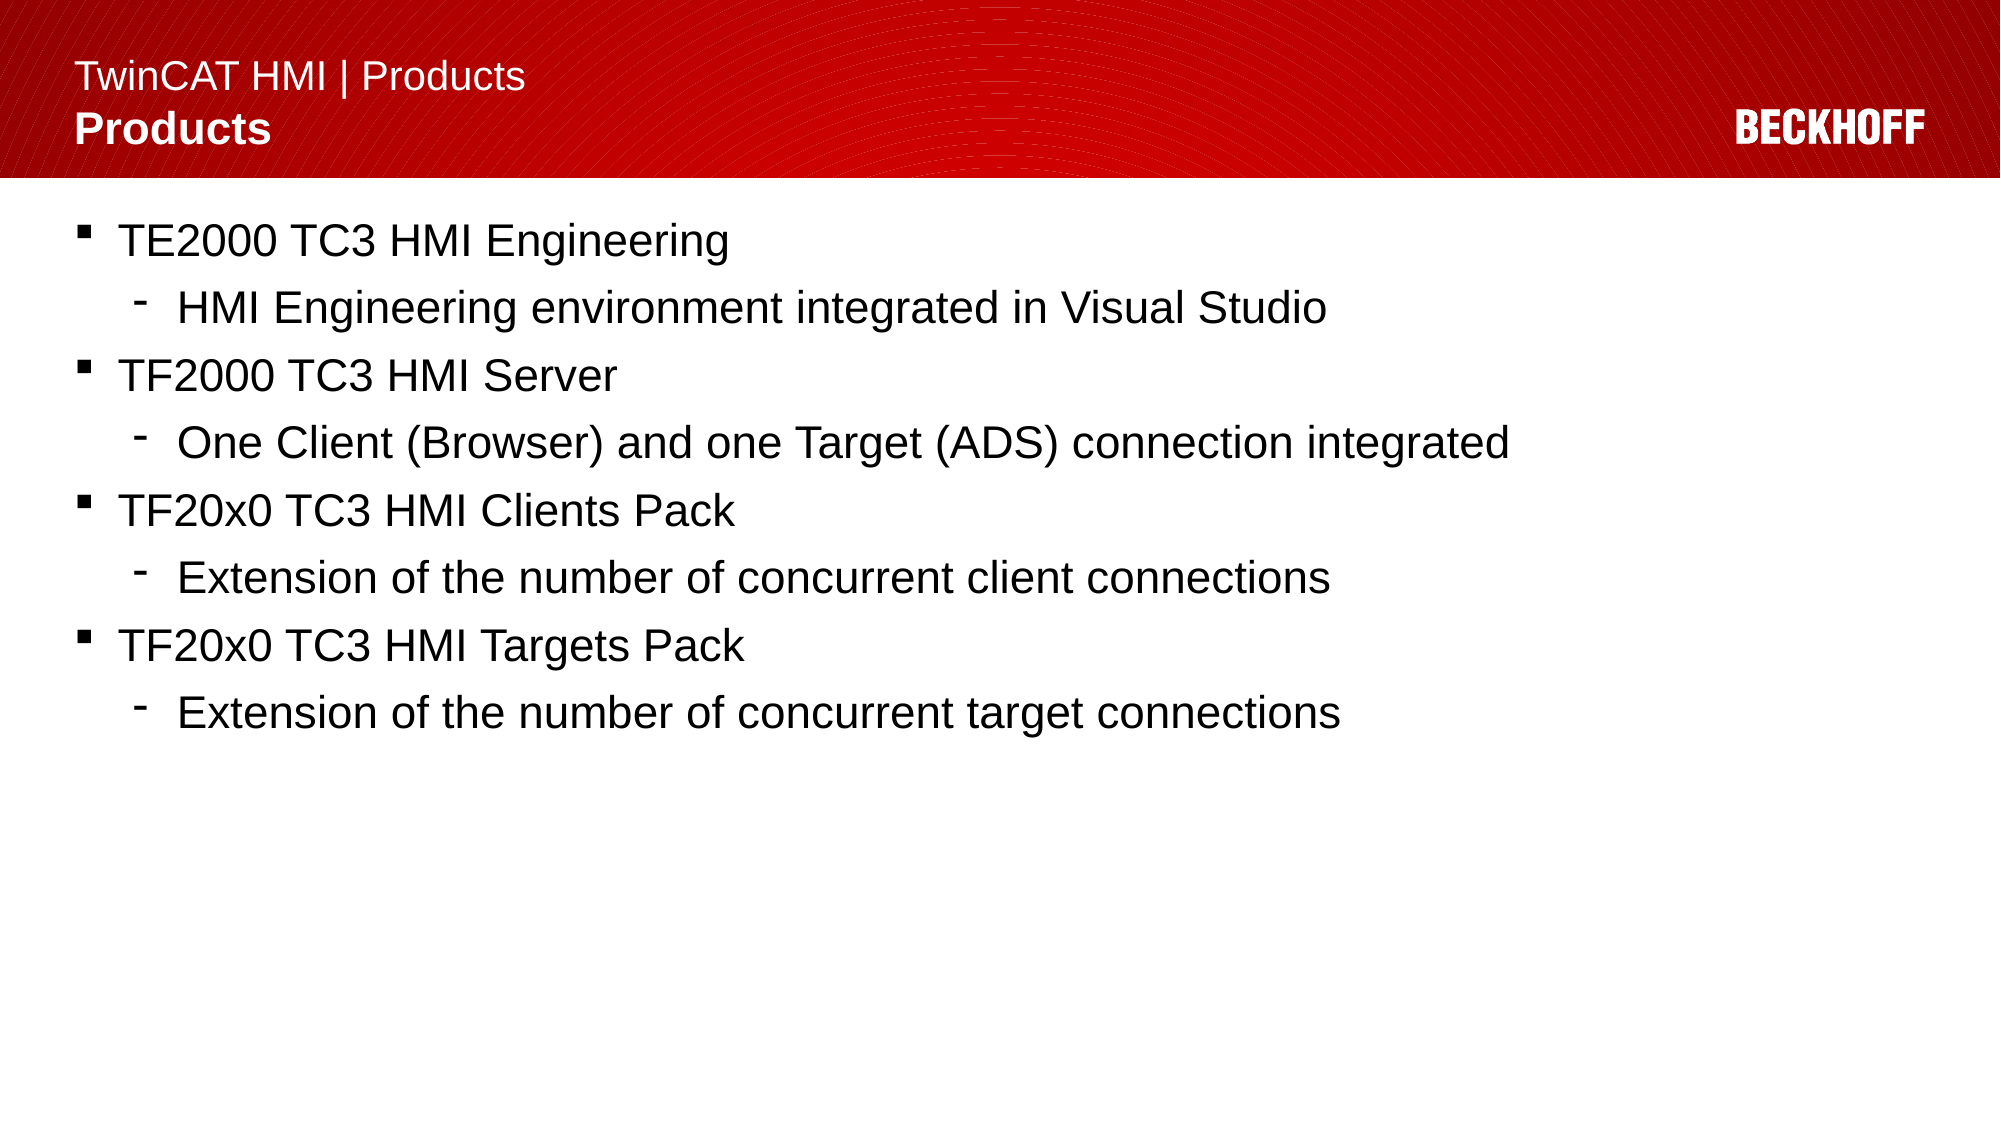

# TwinCAT HMI | Products Products
TE2000 TC3 HMI Engineering
HMI Engineering environment integrated in Visual Studio
TF2000 TC3 HMI Server
One Client (Browser) and one Target (ADS) connection integrated
TF20x0 TC3 HMI Clients Pack
Extension of the number of concurrent client connections
TF20x0 TC3 HMI Targets Pack
Extension of the number of concurrent target connections